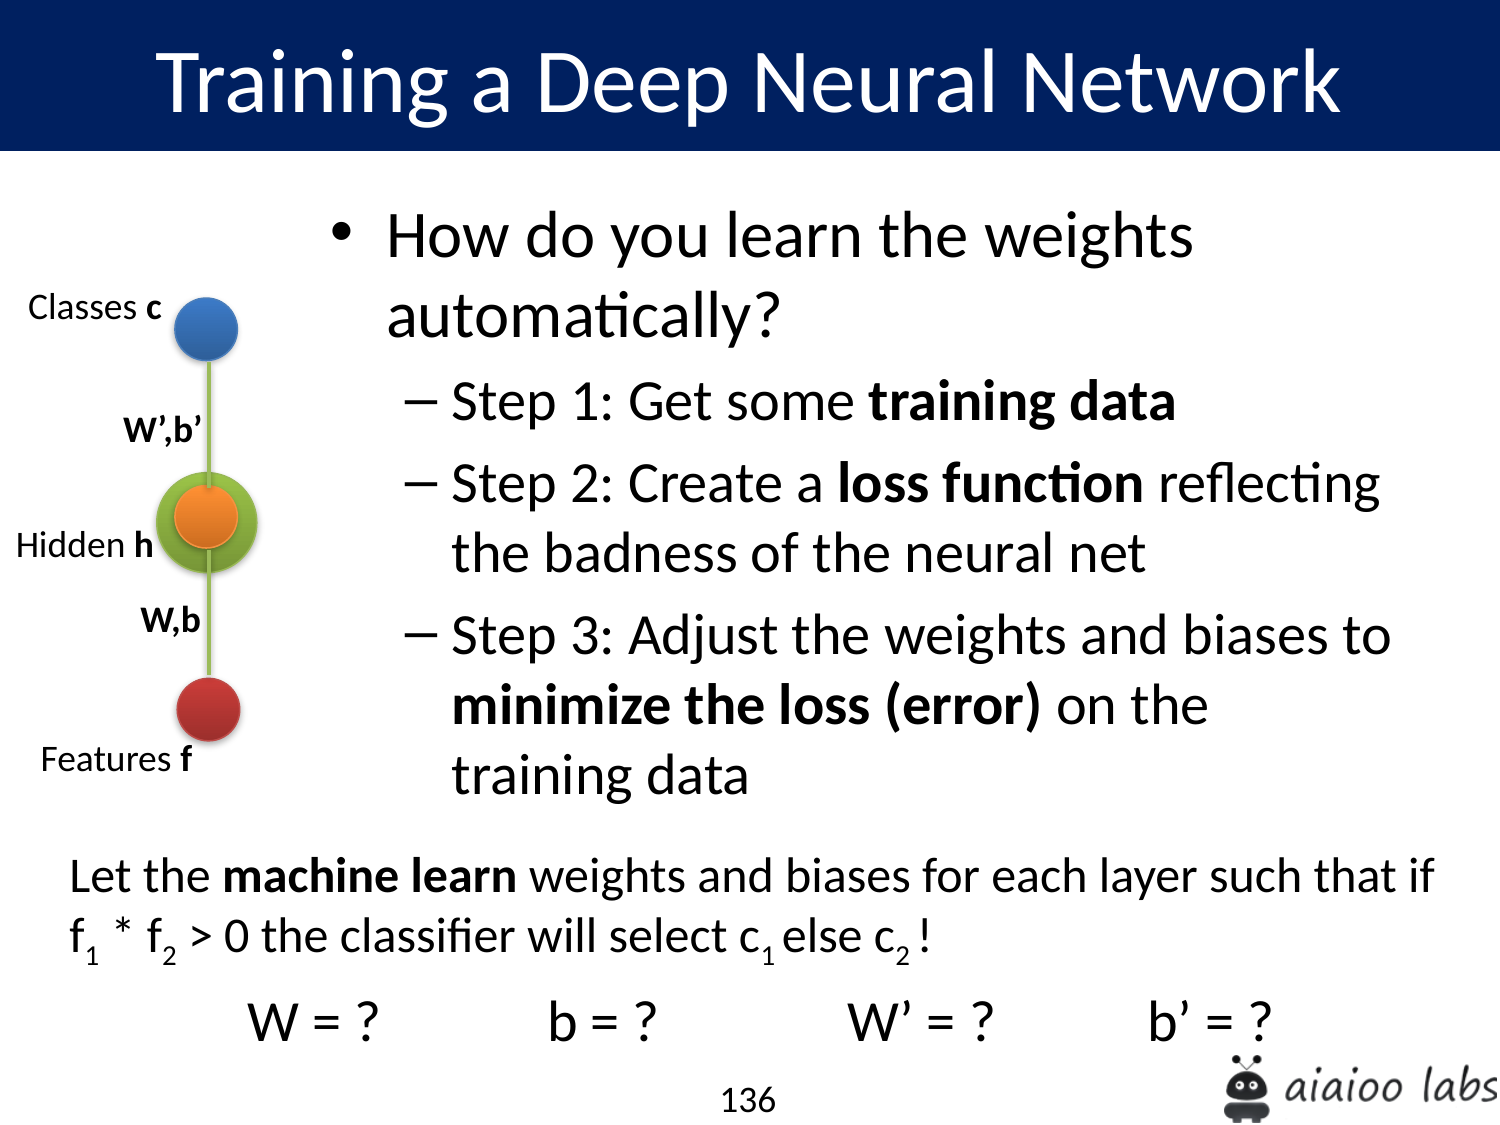

Training a Deep Neural Network
How do you learn the weights automatically?
Step 1: Get some training data
Step 2: Create a loss function reflecting the badness of the neural net
Step 3: Adjust the weights and biases to minimize the loss (error) on the training data
Classes c

W’,b’

Hidden h
W,b

Features f
Let the machine learn weights and biases for each layer such that if f1 * f2 > 0 the classifier will select c1 else c2 !
W = ?		b = ?		W’ = ?		b’ = ?